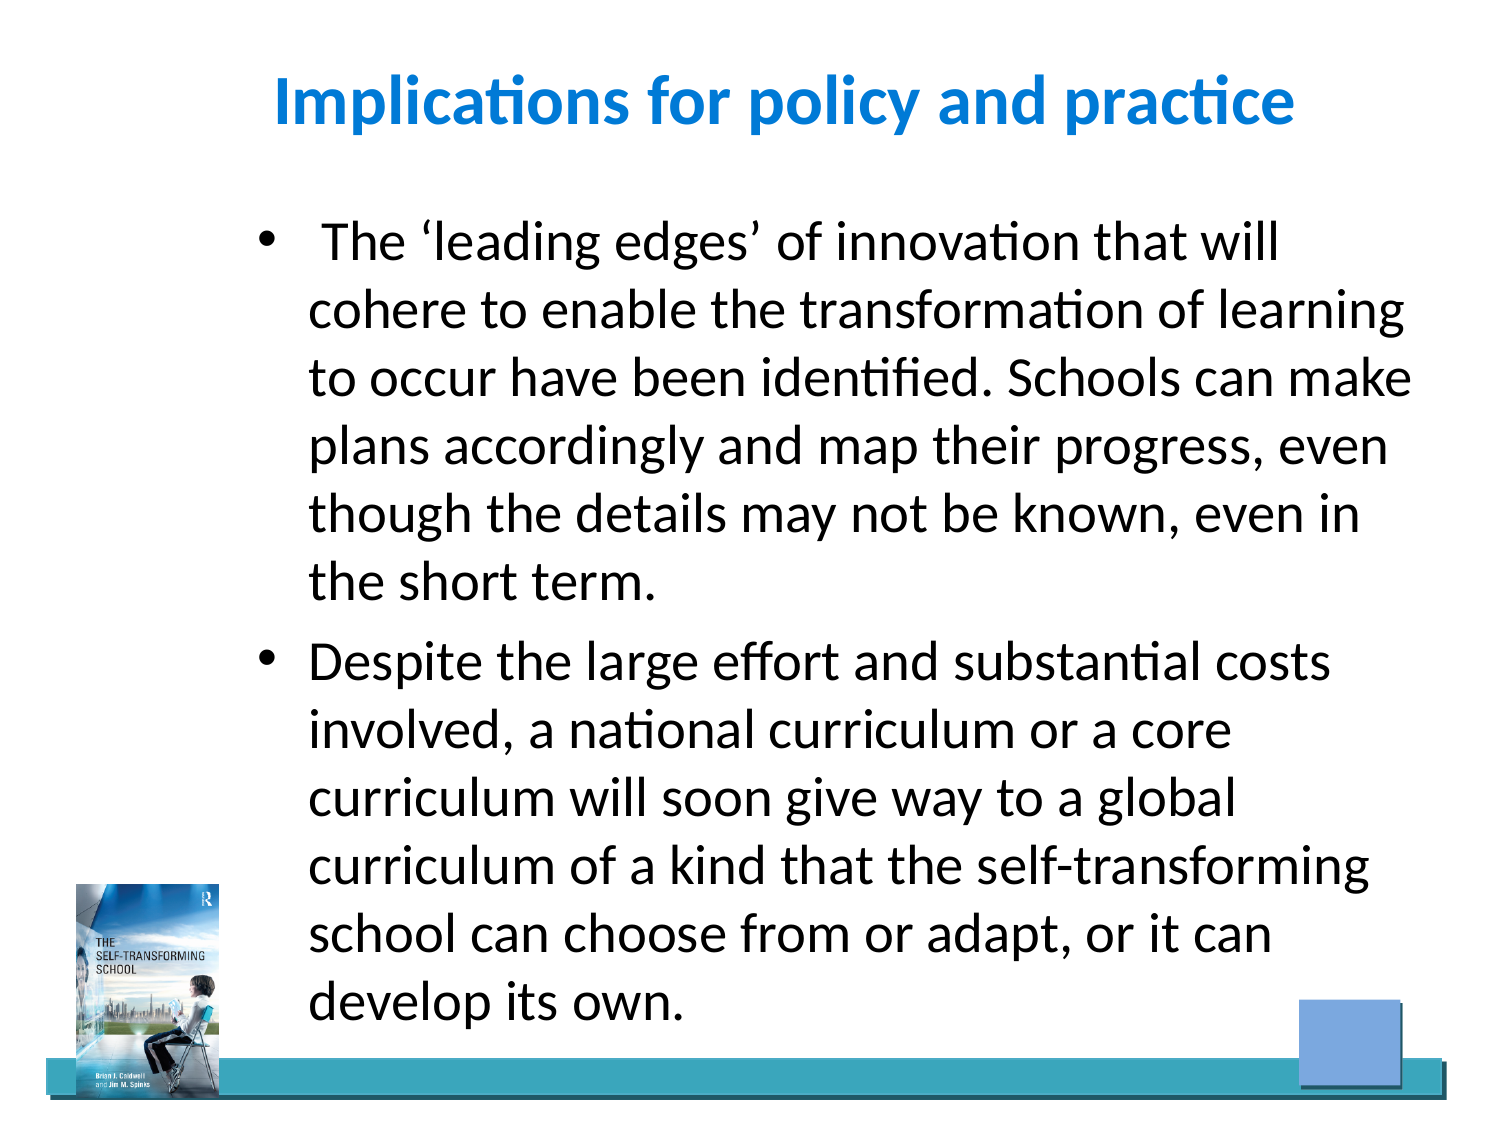

# Implications for policy and practice
 The ‘leading edges’ of innovation that will cohere to enable the transformation of learning to occur have been identified. Schools can make plans accordingly and map their progress, even though the details may not be known, even in the short term.
Despite the large effort and substantial costs involved, a national curriculum or a core curriculum will soon give way to a global curriculum of a kind that the self-transforming school can choose from or adapt, or it can develop its own.